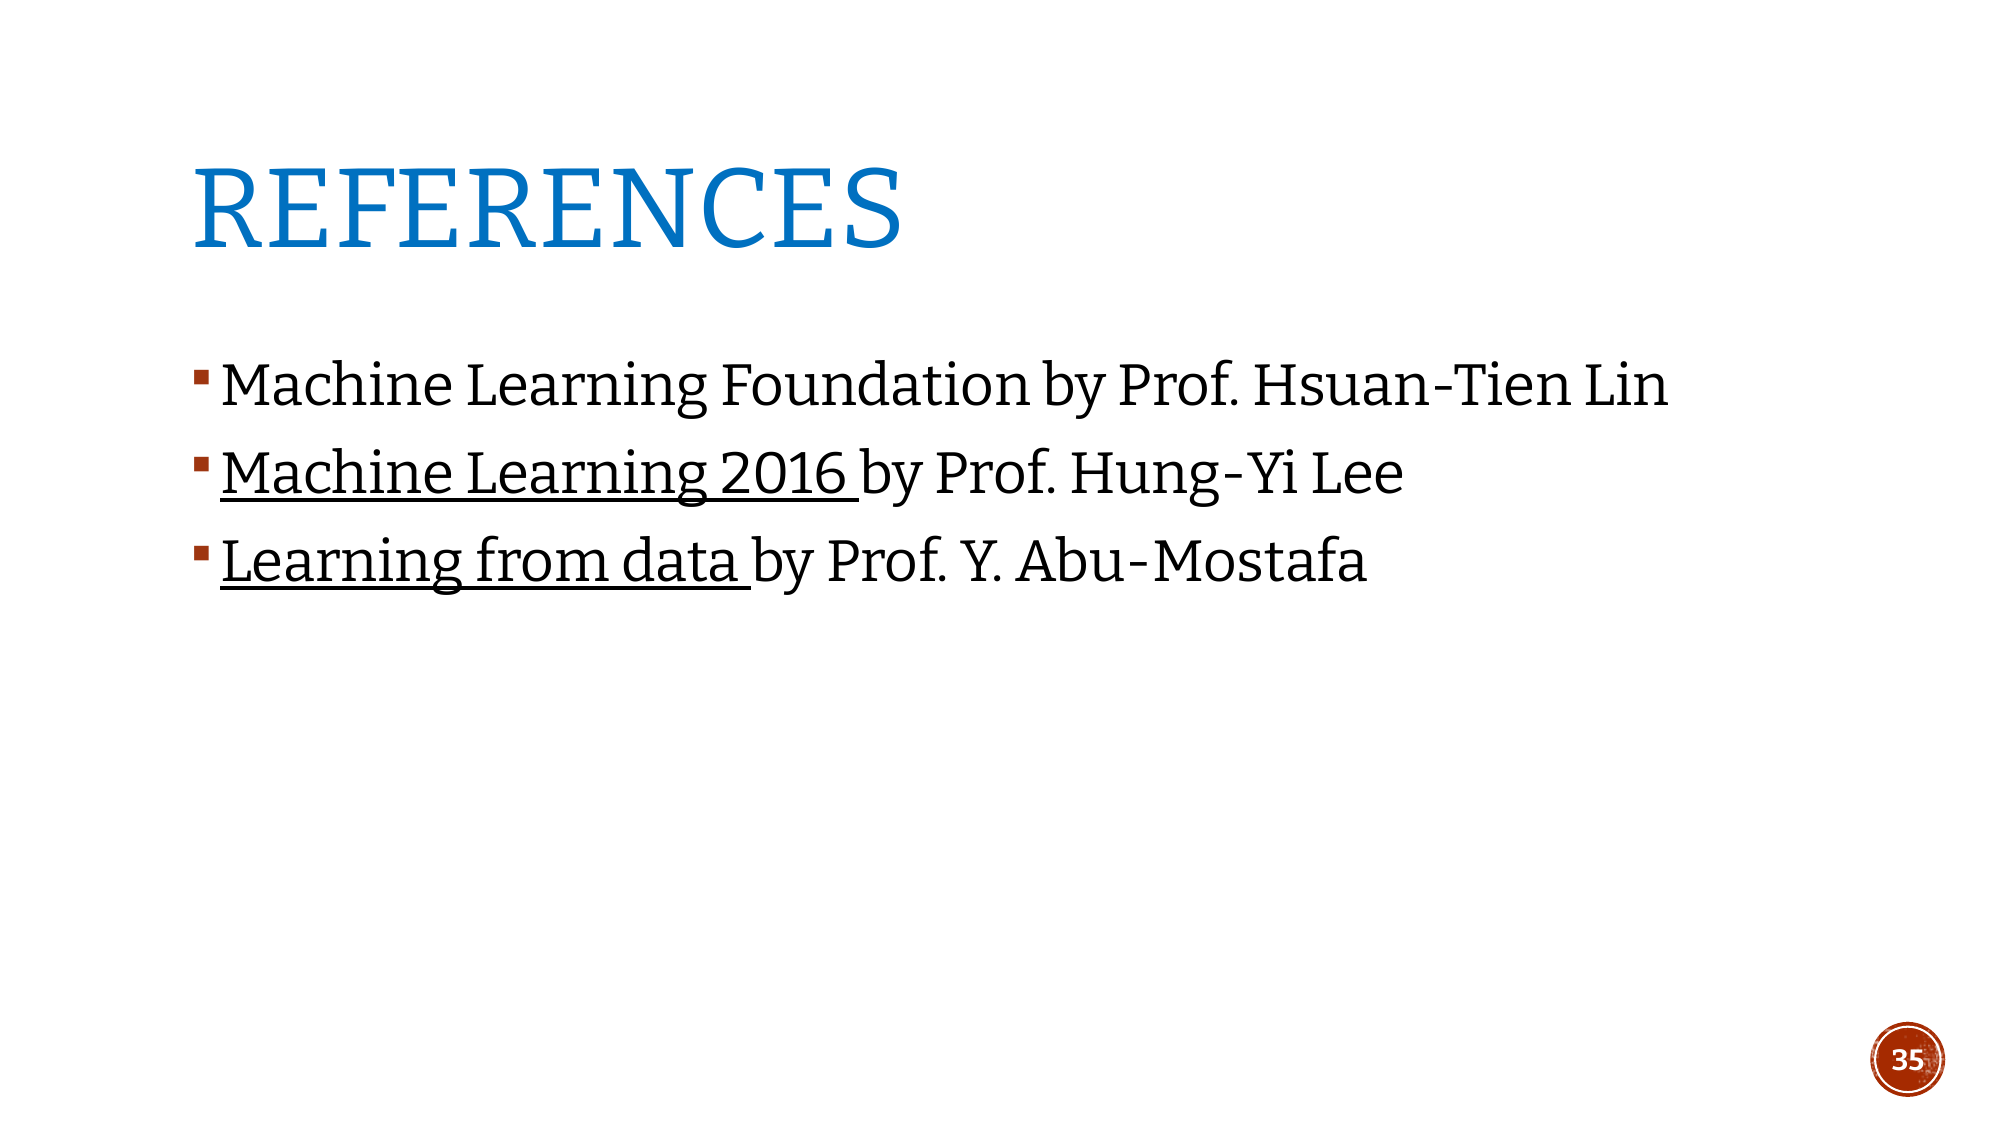

# References
Machine Learning Foundation by Prof. Hsuan-Tien Lin
Machine Learning 2016 by Prof. Hung-Yi Lee
Learning from data by Prof. Y. Abu-Mostafa

35